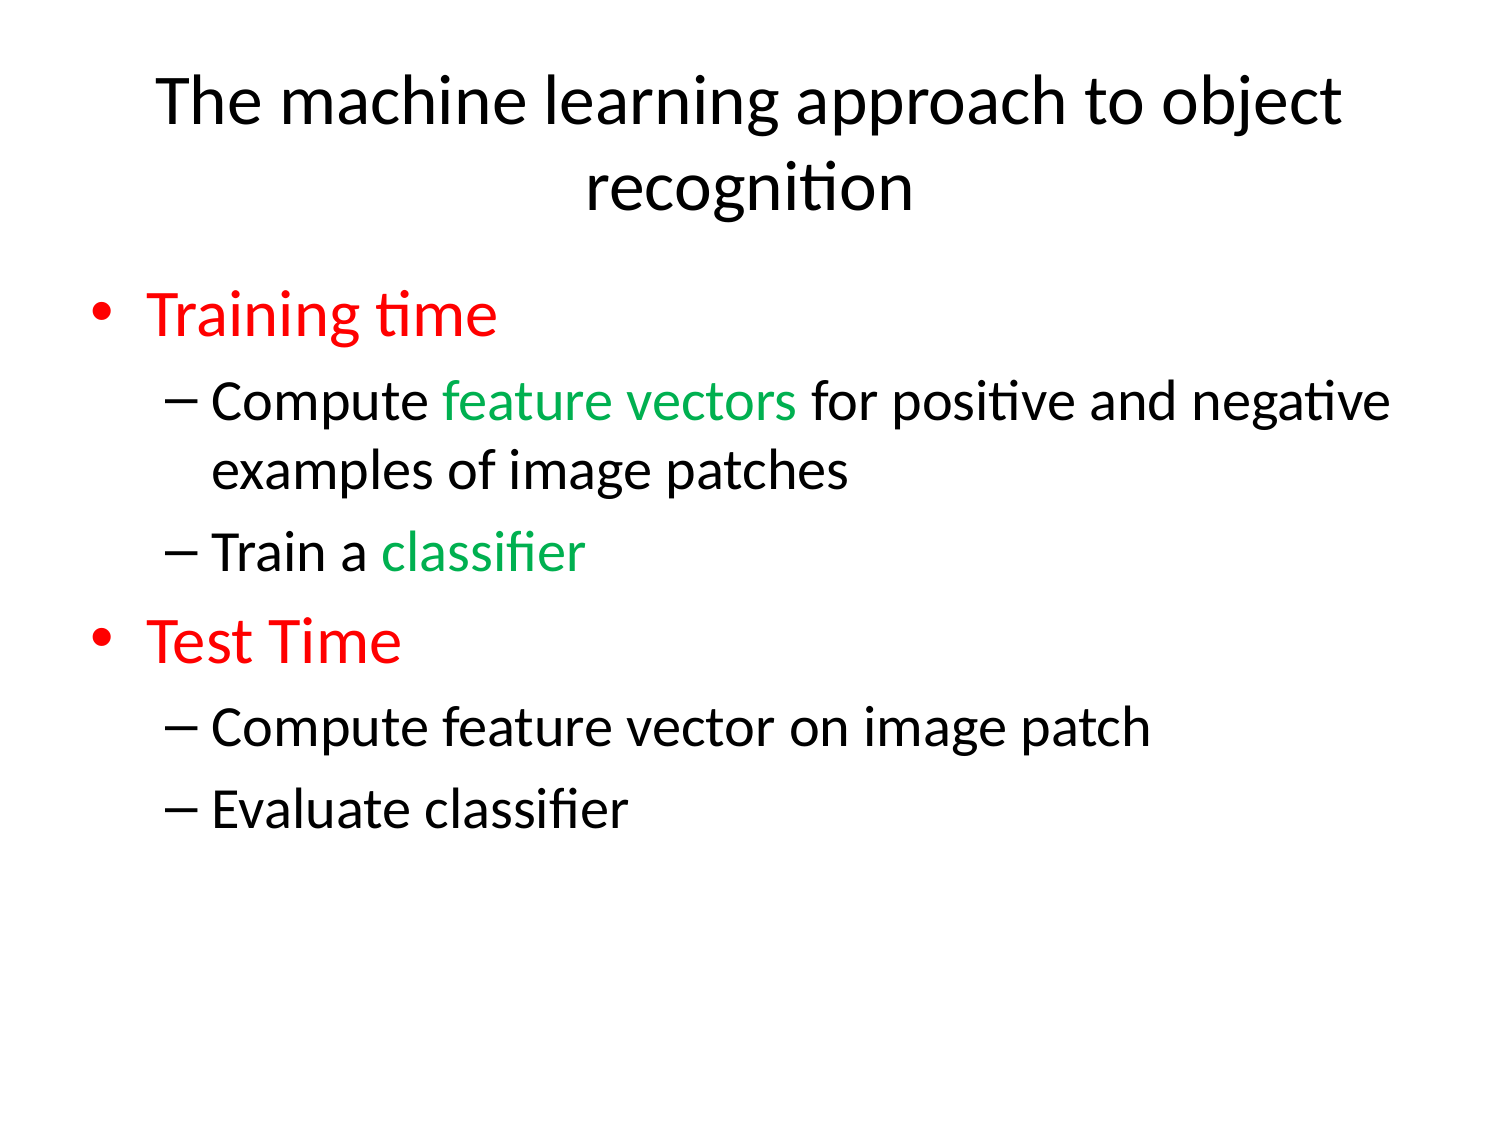

# The machine learning approach to object recognition
Training time
Compute feature vectors for positive and negative examples of image patches
Train a classifier
Test Time
Compute feature vector on image patch
Evaluate classifier